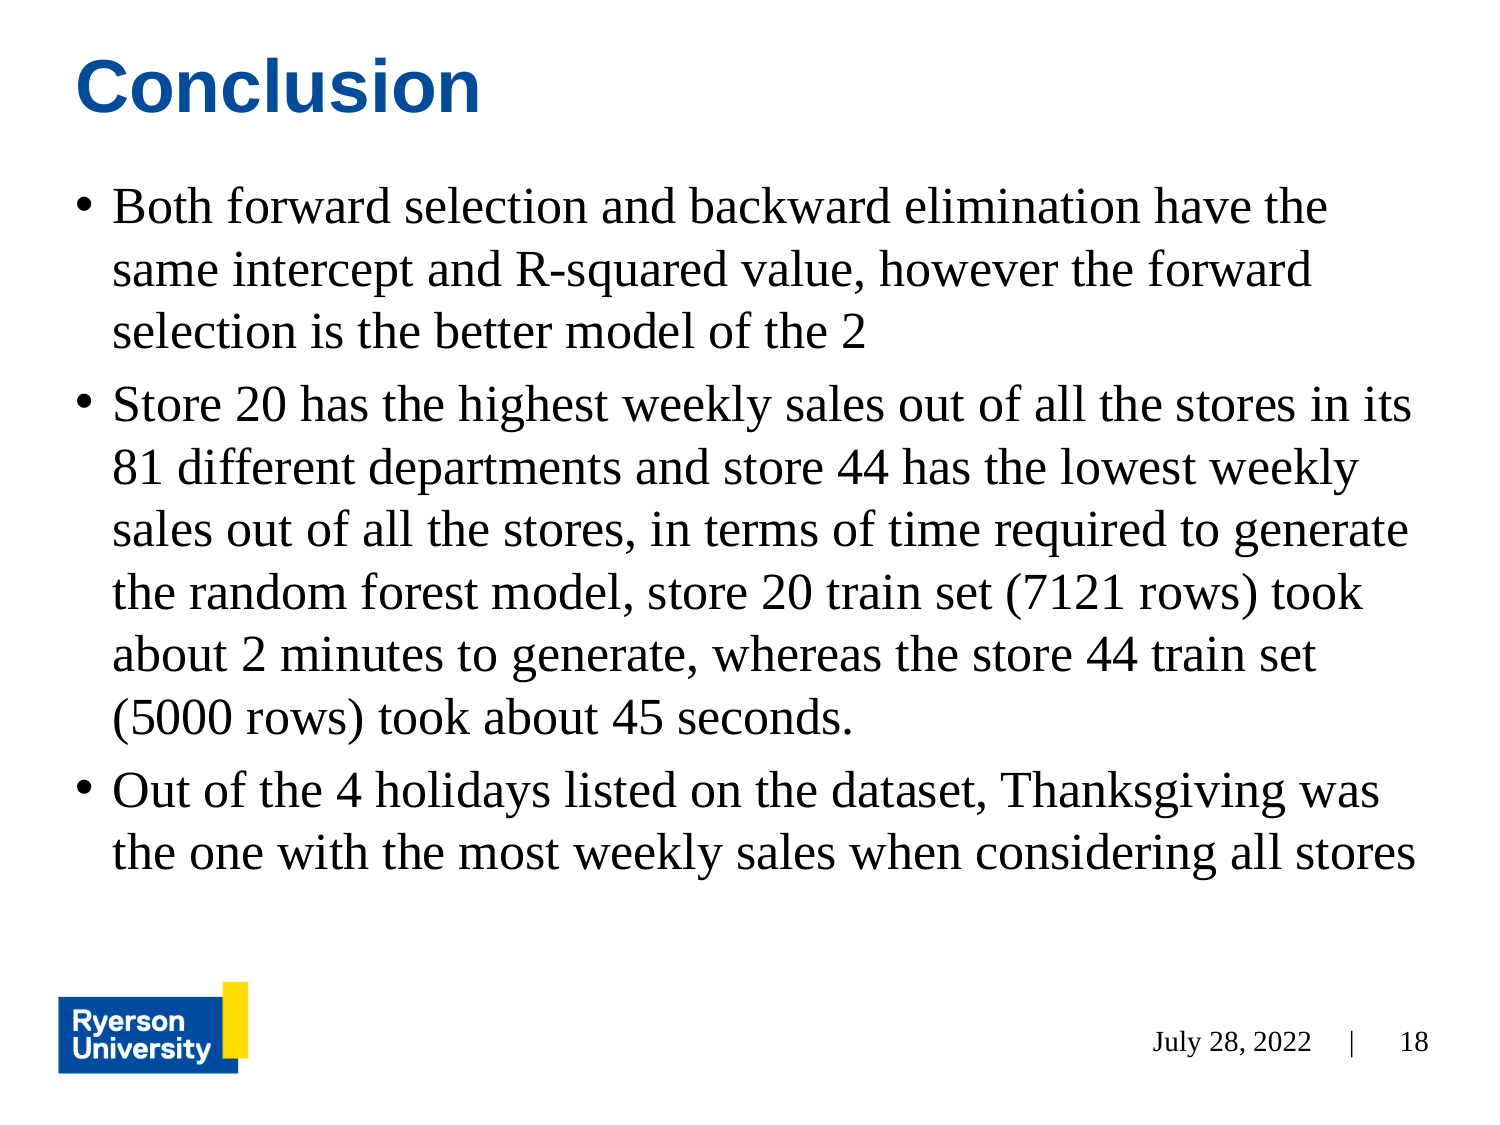

# Conclusion
Both forward selection and backward elimination have the same intercept and R-squared value, however the forward selection is the better model of the 2
Store 20 has the highest weekly sales out of all the stores in its 81 different departments and store 44 has the lowest weekly sales out of all the stores, in terms of time required to generate the random forest model, store 20 train set (7121 rows) took about 2 minutes to generate, whereas the store 44 train set (5000 rows) took about 45 seconds.
Out of the 4 holidays listed on the dataset, Thanksgiving was the one with the most weekly sales when considering all stores
July 28, 2022     |
18